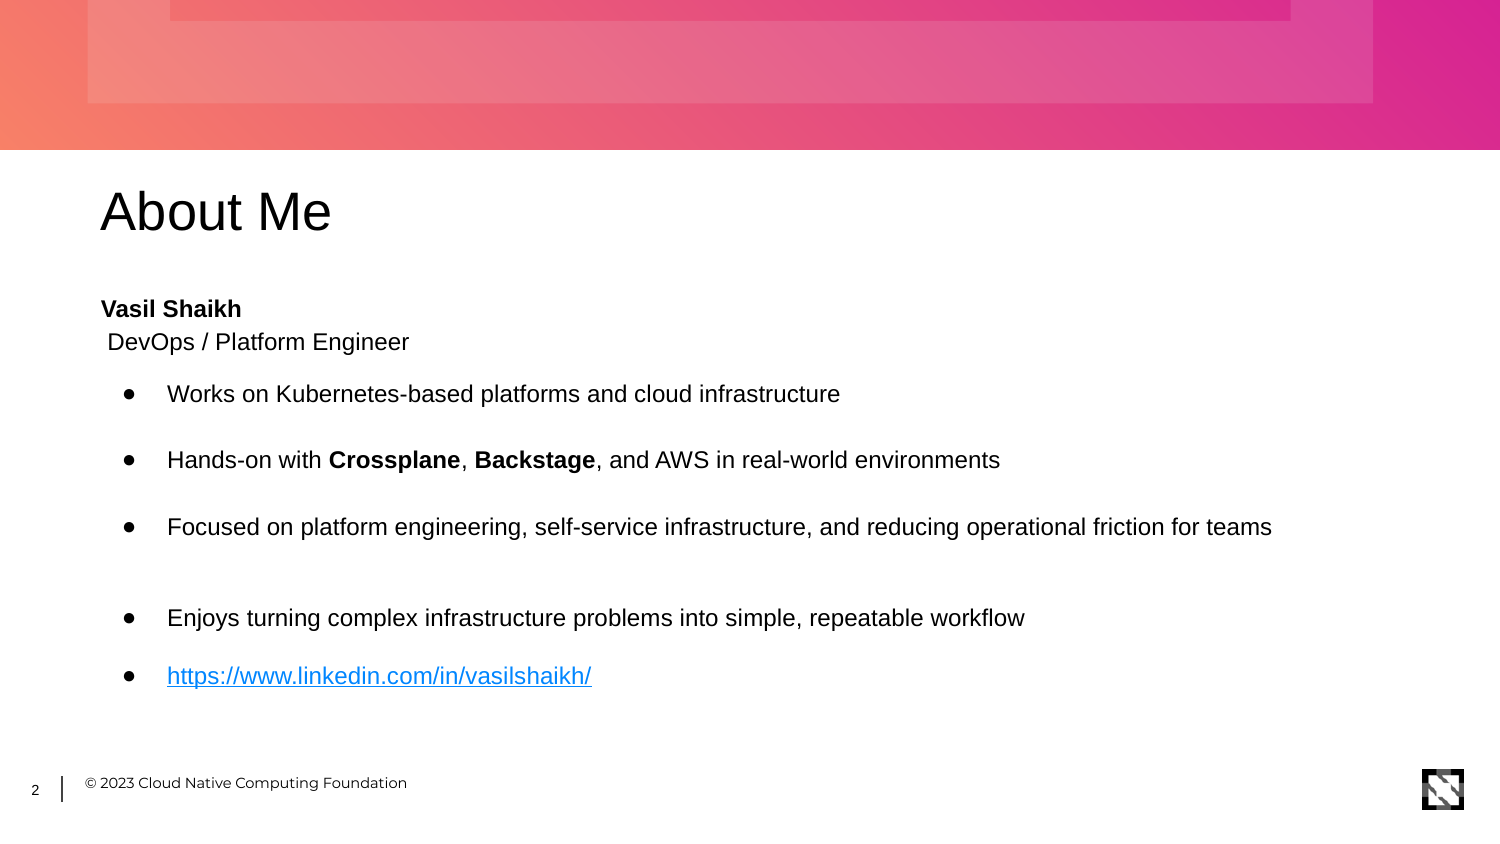

# About Me
Vasil Shaikh
 DevOps / Platform Engineer
Works on Kubernetes-based platforms and cloud infrastructure
Hands-on with Crossplane, Backstage, and AWS in real-world environments
Focused on platform engineering, self-service infrastructure, and reducing operational friction for teams
Enjoys turning complex infrastructure problems into simple, repeatable workflow
https://www.linkedin.com/in/vasilshaikh/